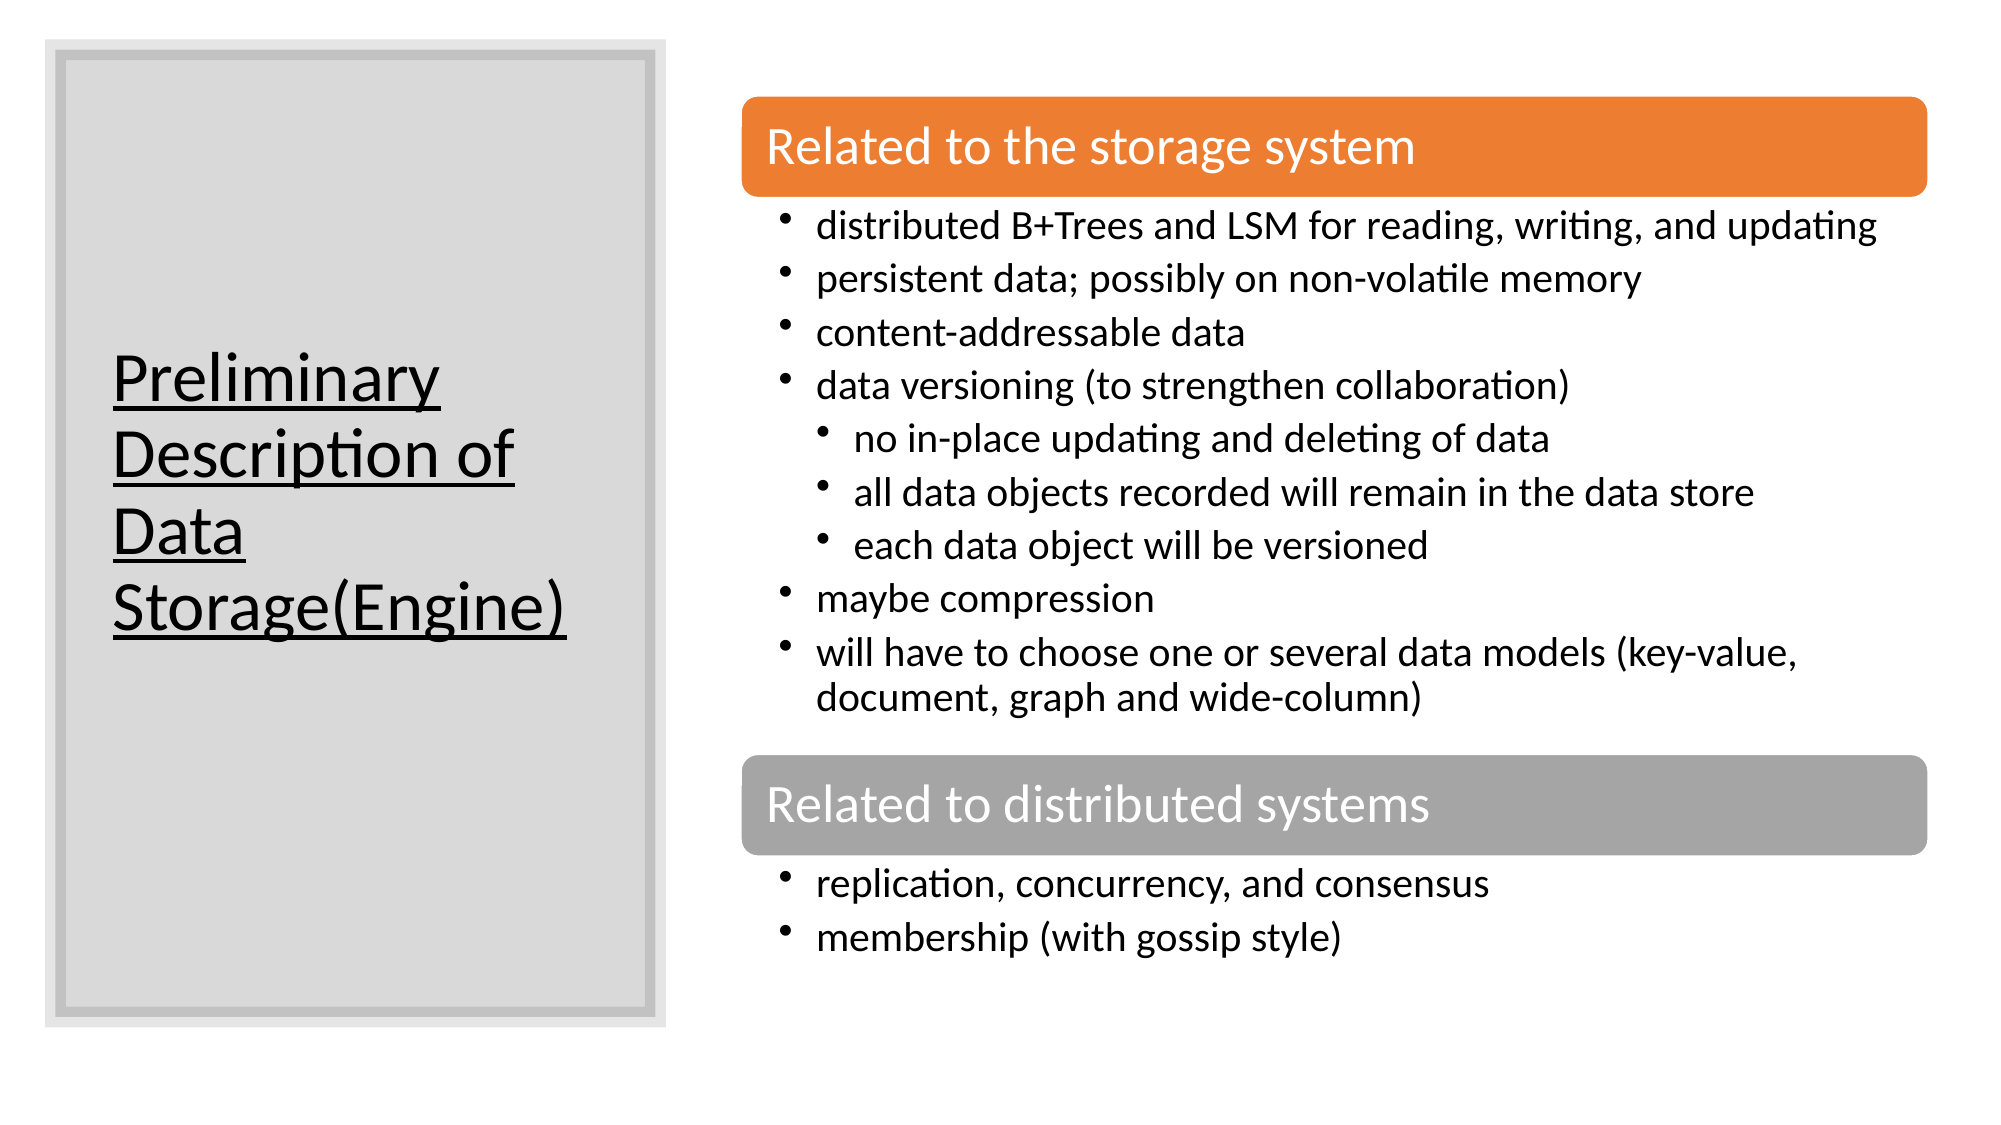

Related to the storage system
distributed B+Trees and LSM for reading, writing, and updating
persistent data; possibly on non-volatile memory
content-addressable data
data versioning (to strengthen collaboration)
no in-place updating and deleting of data
all data objects recorded will remain in the data store
each data object will be versioned
maybe compression
will have to choose one or several data models (key-value, document, graph and wide-column)
Related to distributed systems
replication, concurrency, and consensus
membership (with gossip style)
# Preliminary Description of Data Storage(Engine)